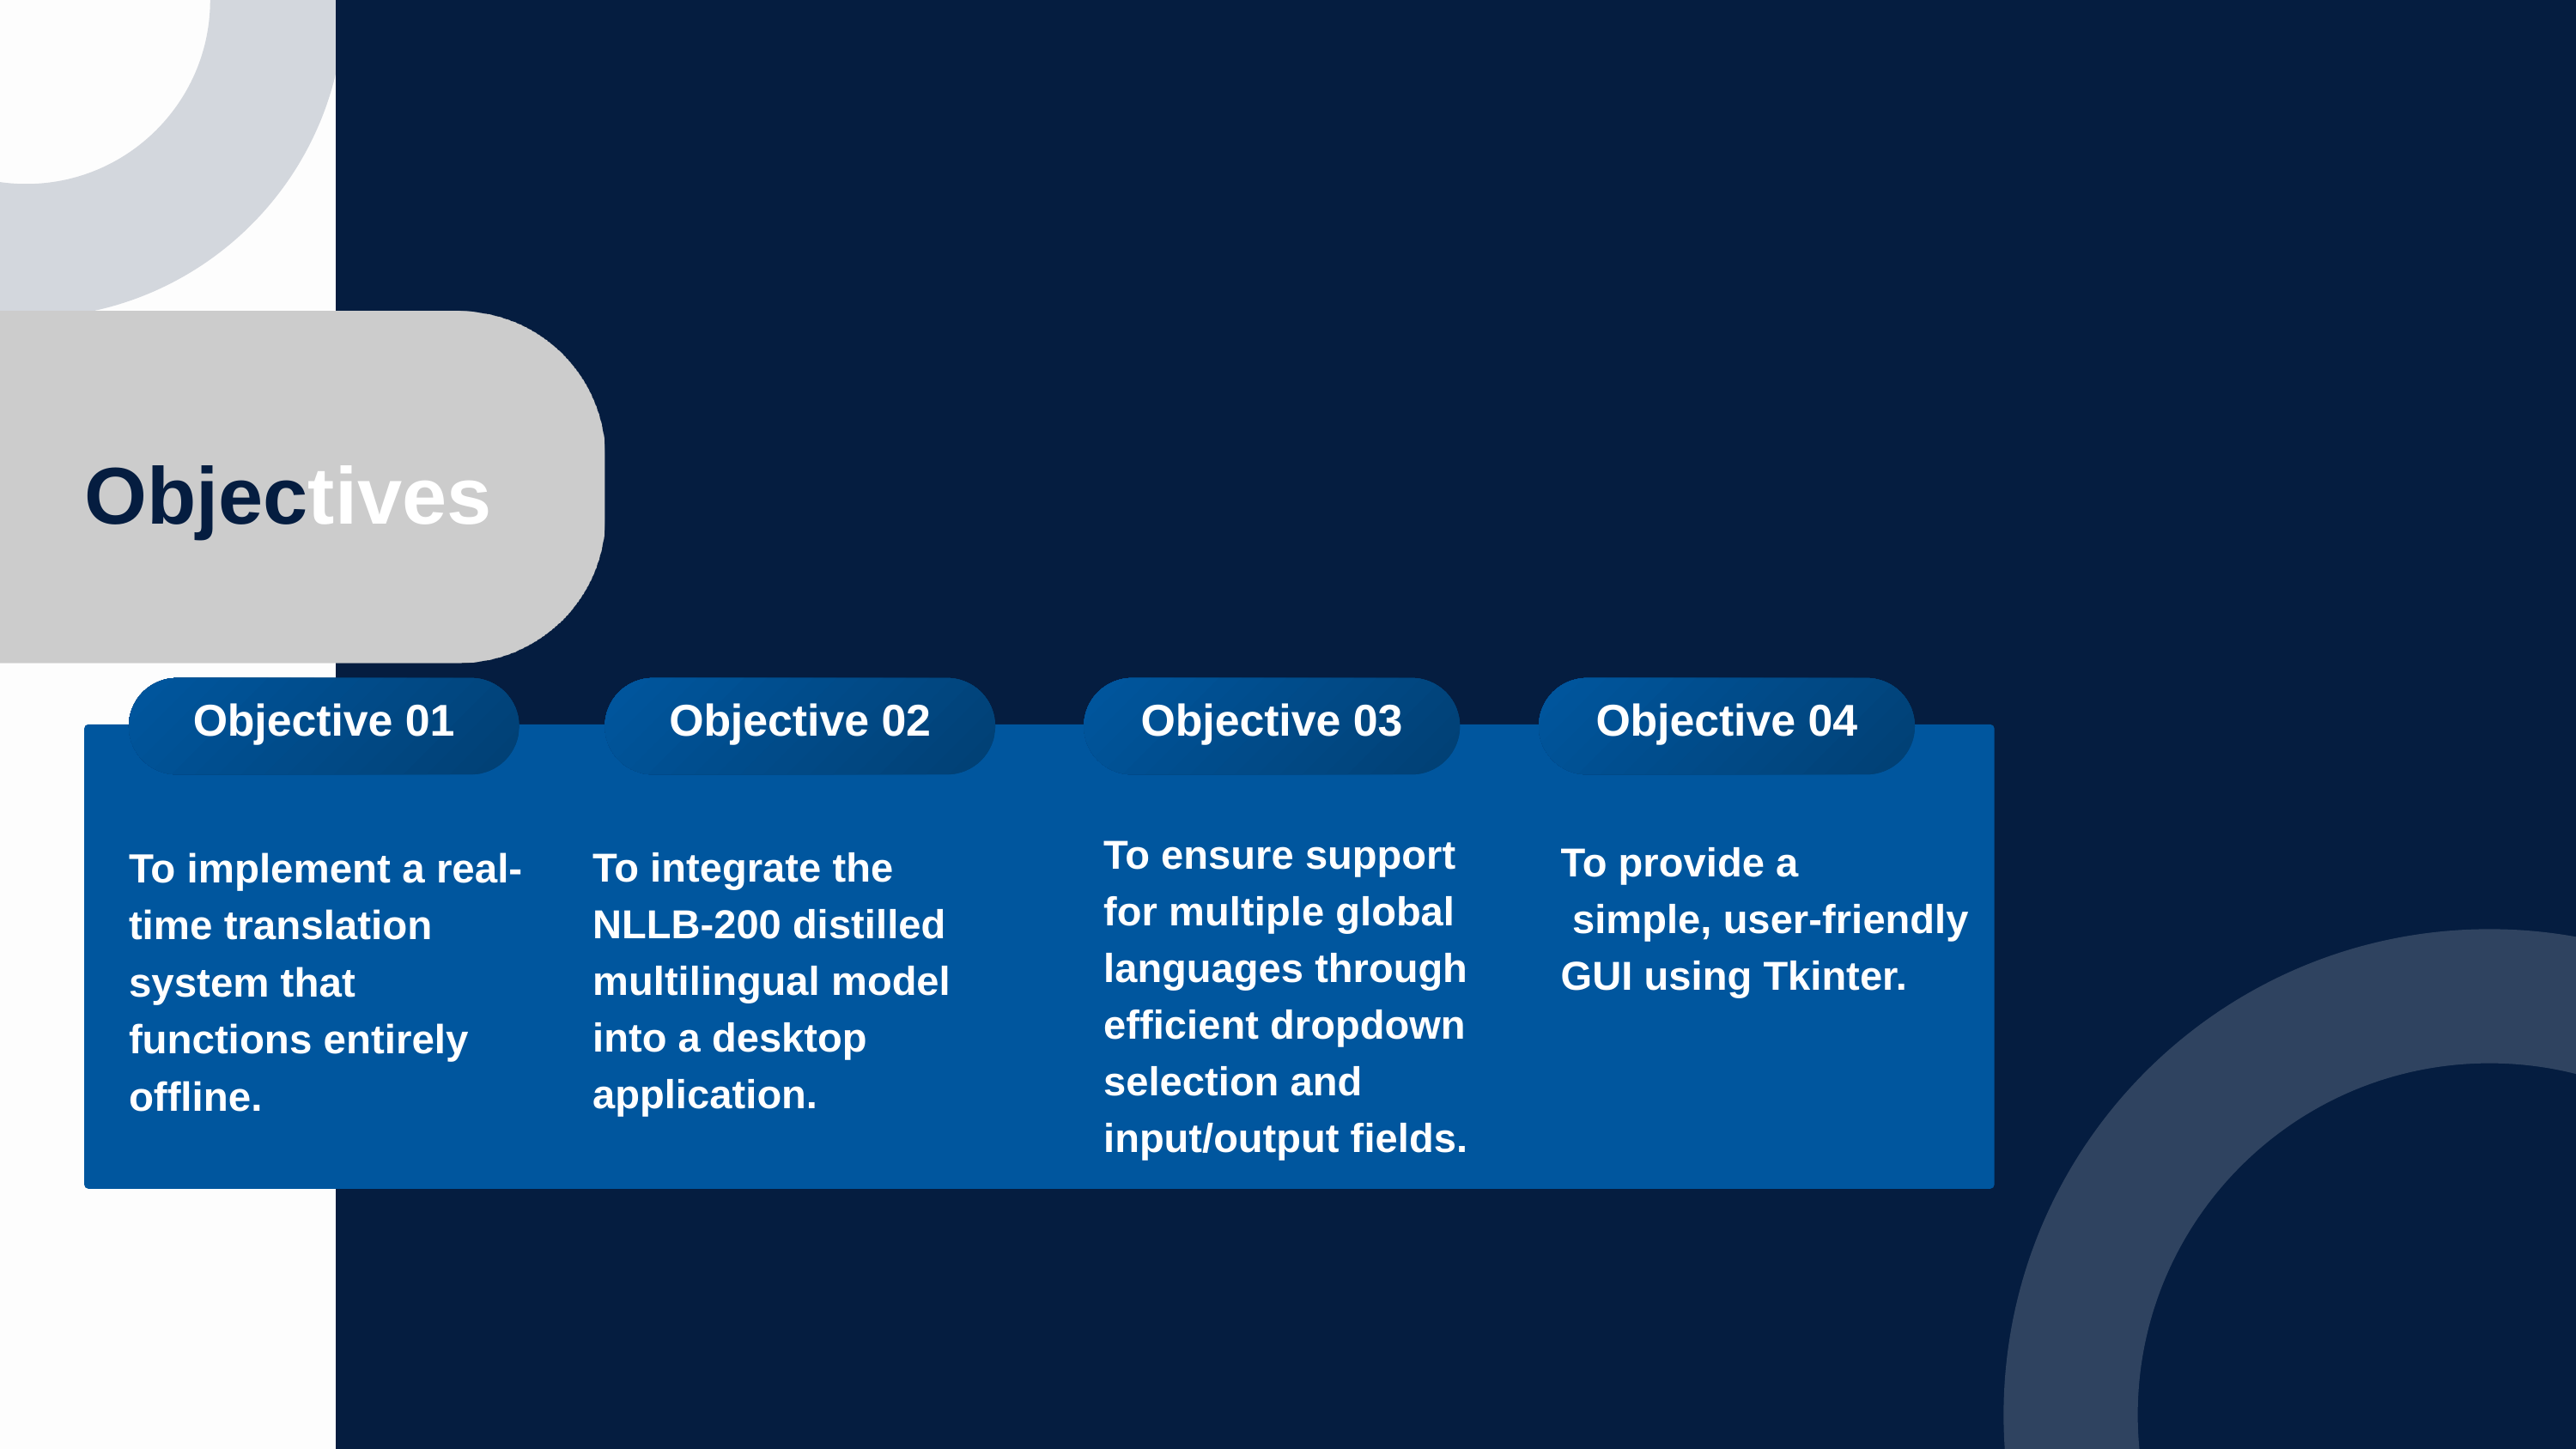

Objectives

Objective 01

Objective 02

Objective 03

Objective 04

To ensure support for multiple global languages through efficient dropdown selection and input/output fields.

To provide a
 simple, user-friendly GUI using Tkinter.

To implement a real-time translation system that functions entirely offline.

To integrate the NLLB-200 distilled multilingual model into a desktop application.